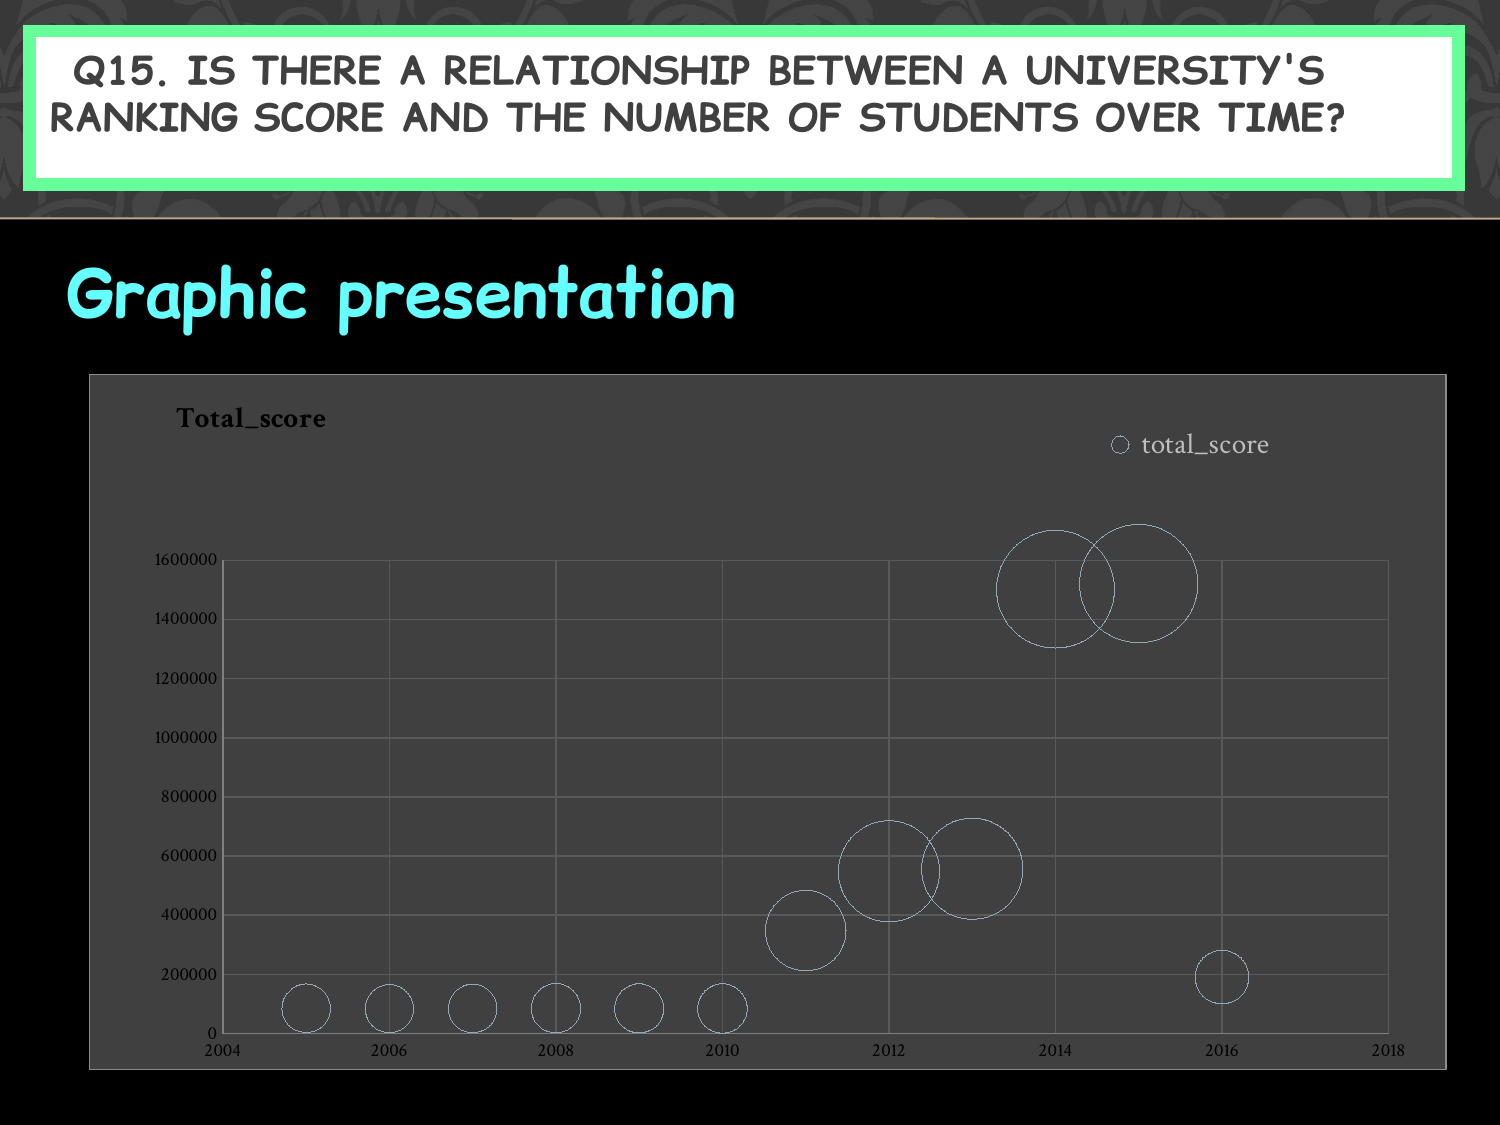

# Q15. Is there a relationship between a university's ranking score and the number of students over time?
Graphic presentation

### Chart:  Total_score

| Category |  total_score |
|---|---|